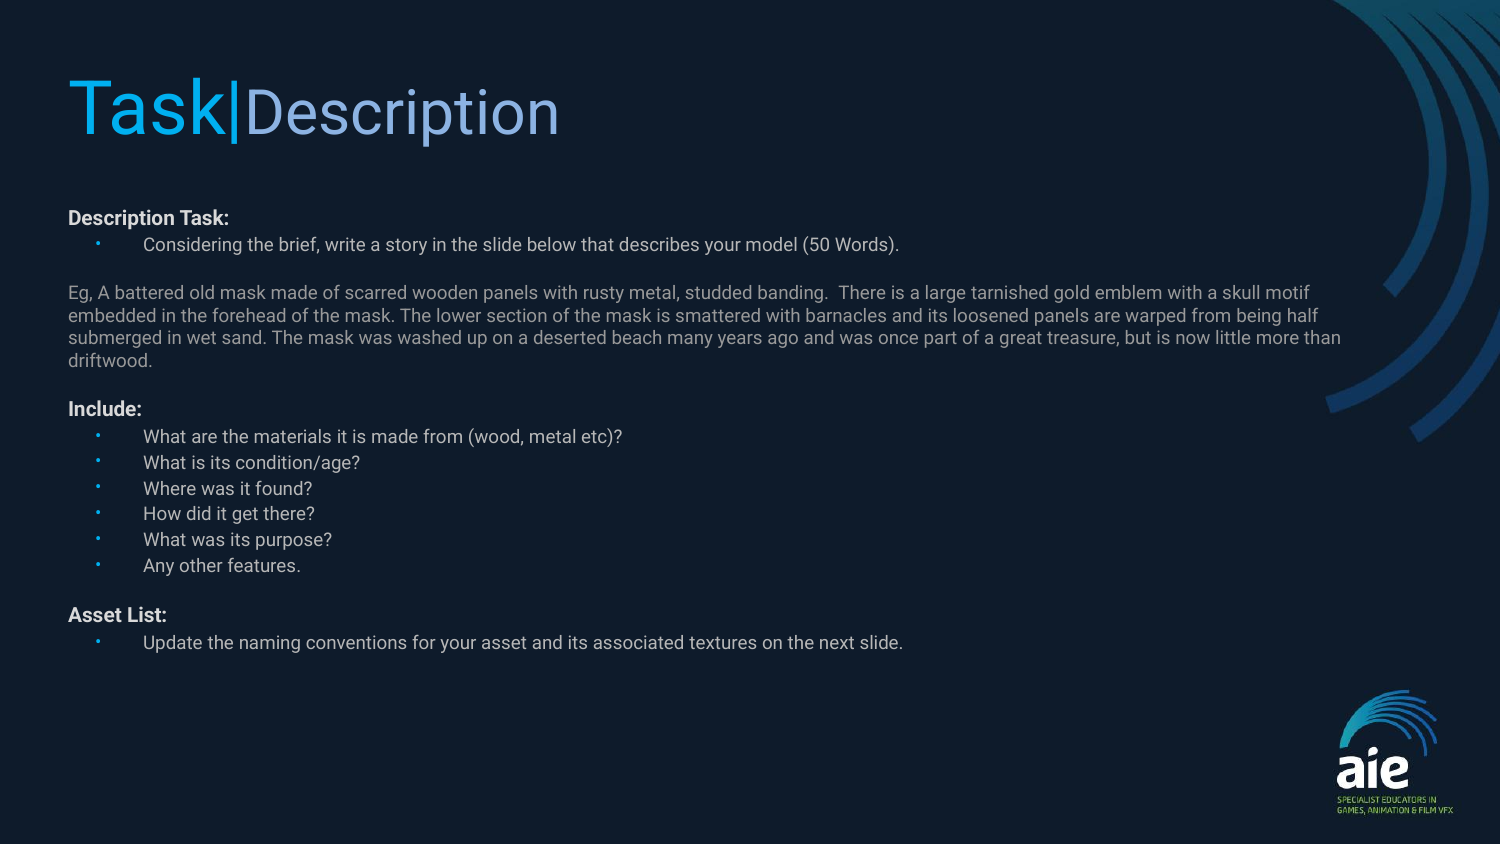

# Task|Description
Description Task:
Considering the brief, write a story in the slide below that describes your model (50 Words).
Eg, A battered old mask made of scarred wooden panels with rusty metal, studded banding.  There is a large tarnished gold emblem with a skull motif embedded in the forehead of the mask. The lower section of the mask is smattered with barnacles and its loosened panels are warped from being half submerged in wet sand. The mask was washed up on a deserted beach many years ago and was once part of a great treasure, but is now little more than driftwood.

Include:
What are the materials it is made from (wood, metal etc)?
What is its condition/age?
Where was it found?
How did it get there?
What was its purpose?
Any other features.

Asset List:
Update the naming conventions for your asset and its associated textures on the next slide.